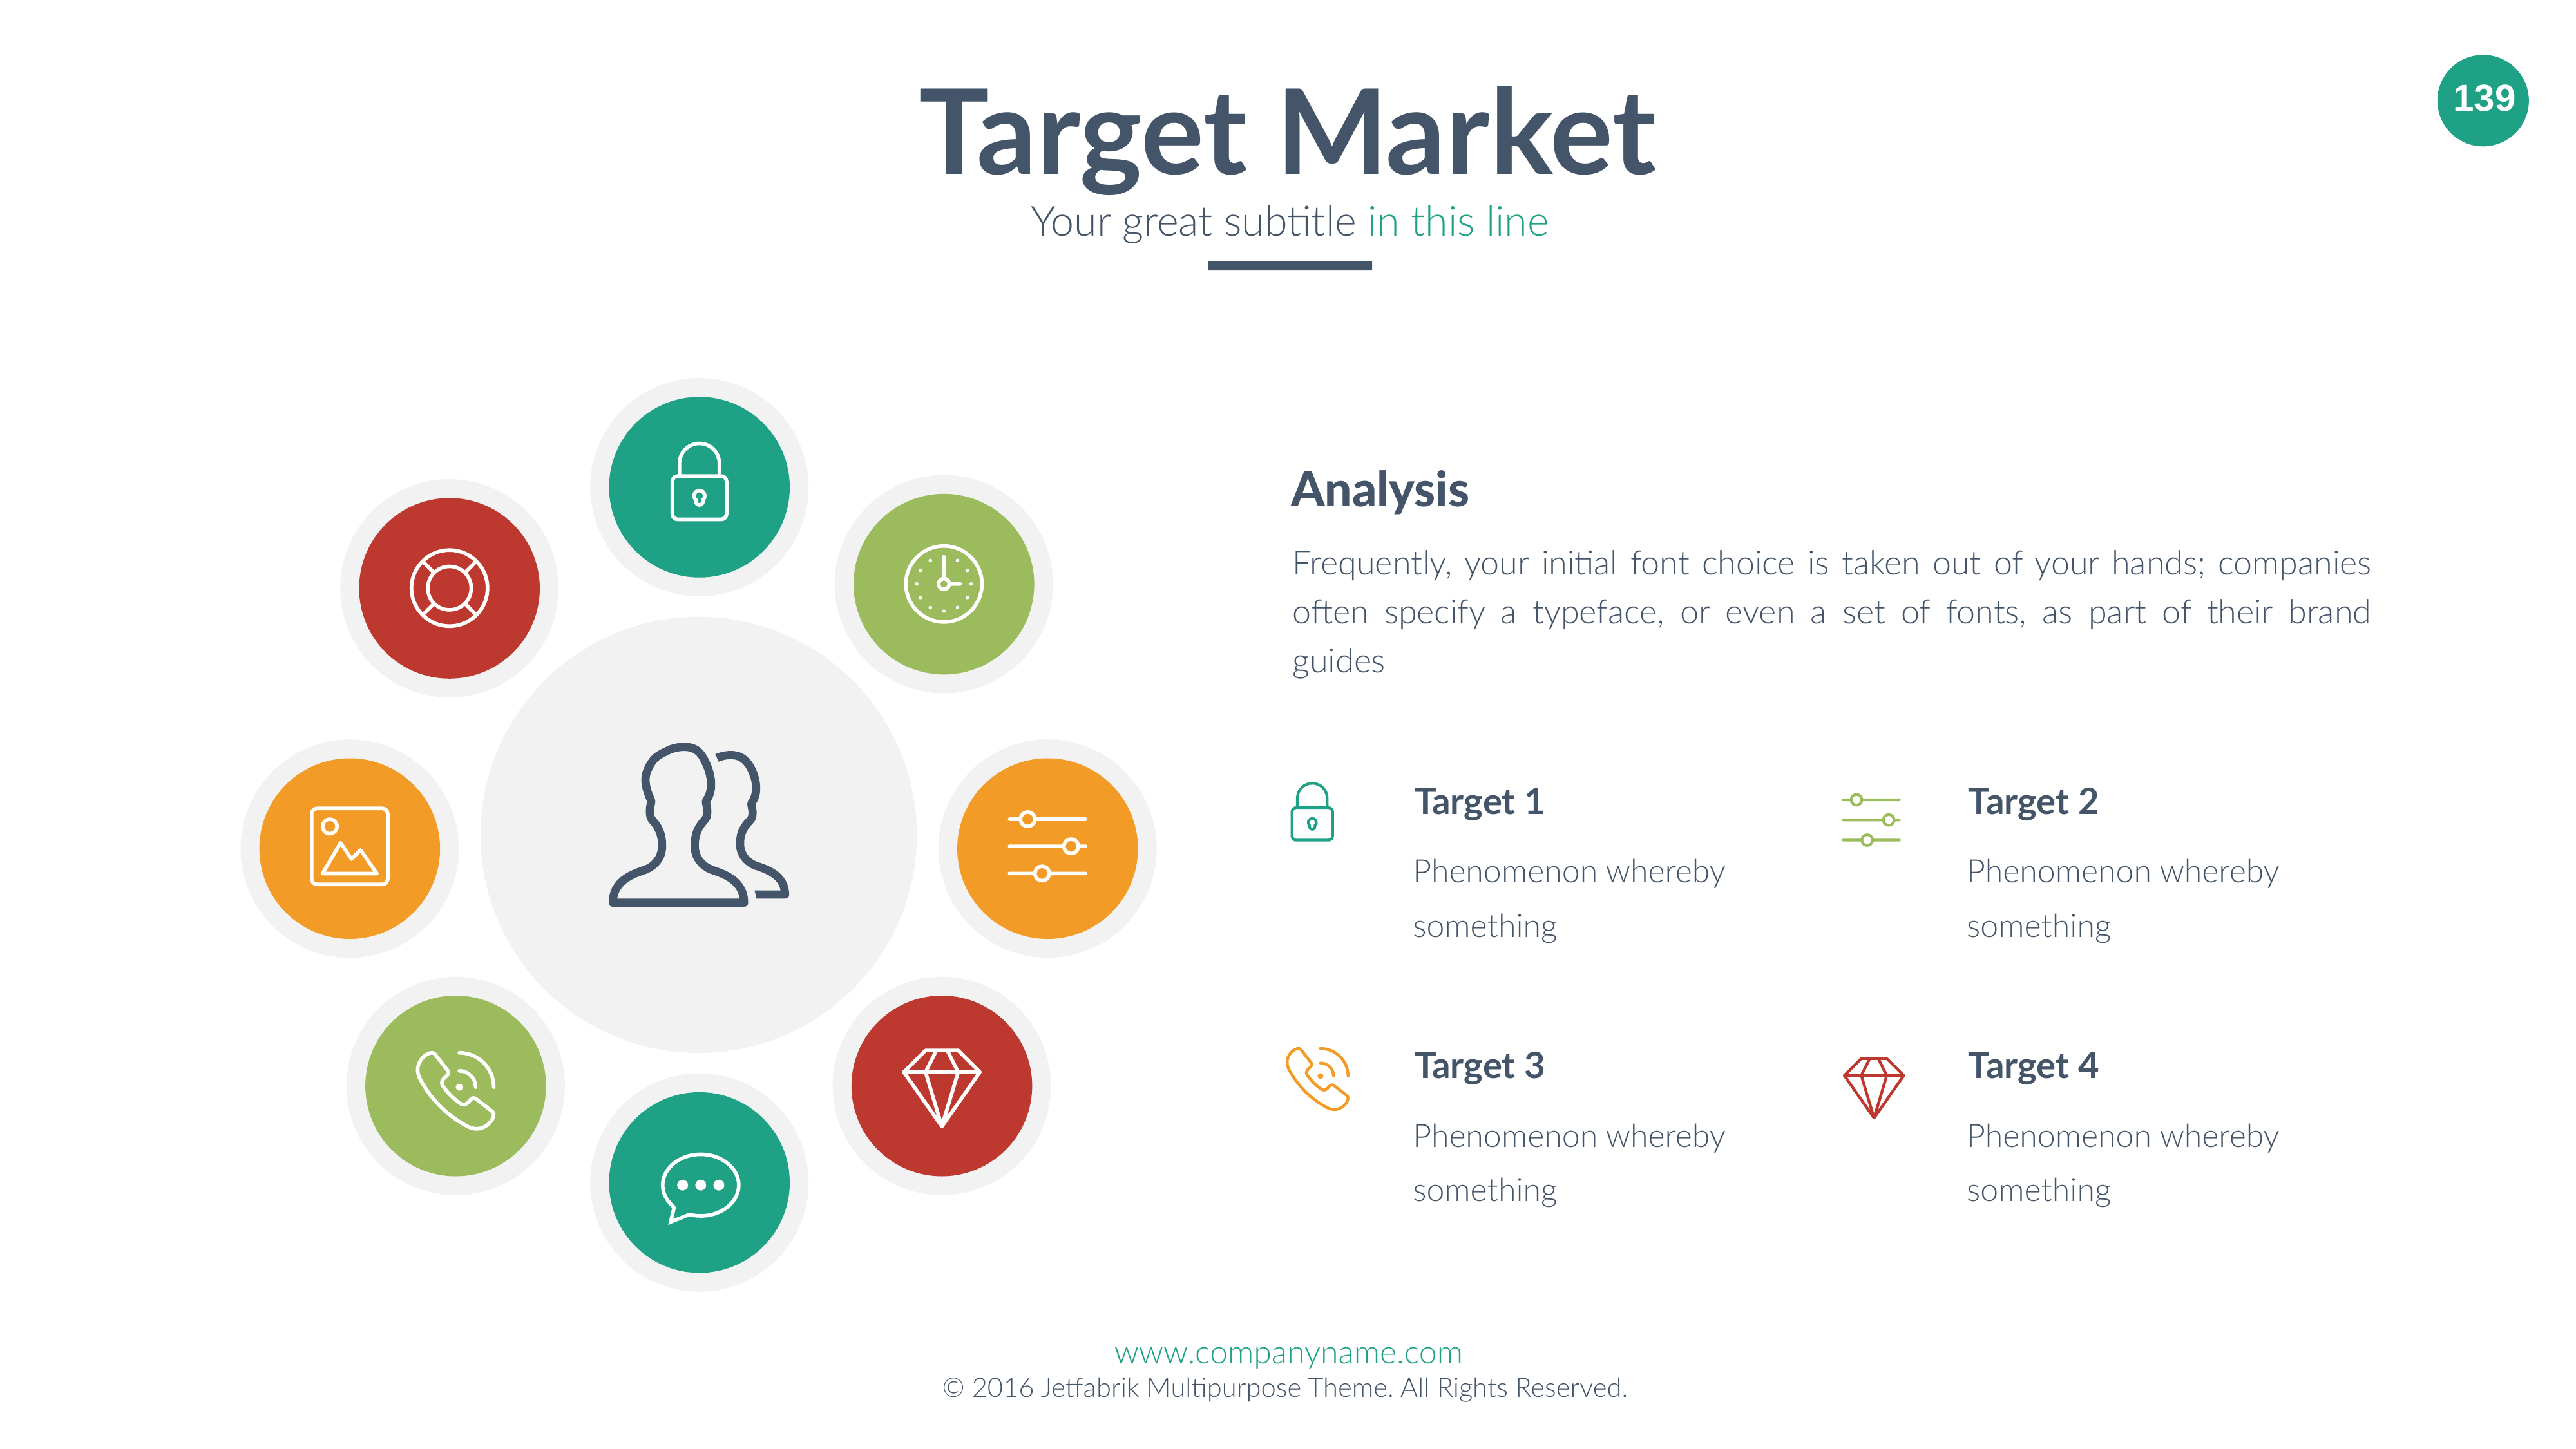

Target Market
Your great subtitle in this line

Analysis

Frequently, your initial font choice is taken out of your hands; companies often specify a typeface, or even a set of fonts, as part of their brand guides

Target 1
Target 2

Phenomenon whereby something
Phenomenon whereby something

Target 3
Target 4

Phenomenon whereby something
Phenomenon whereby something